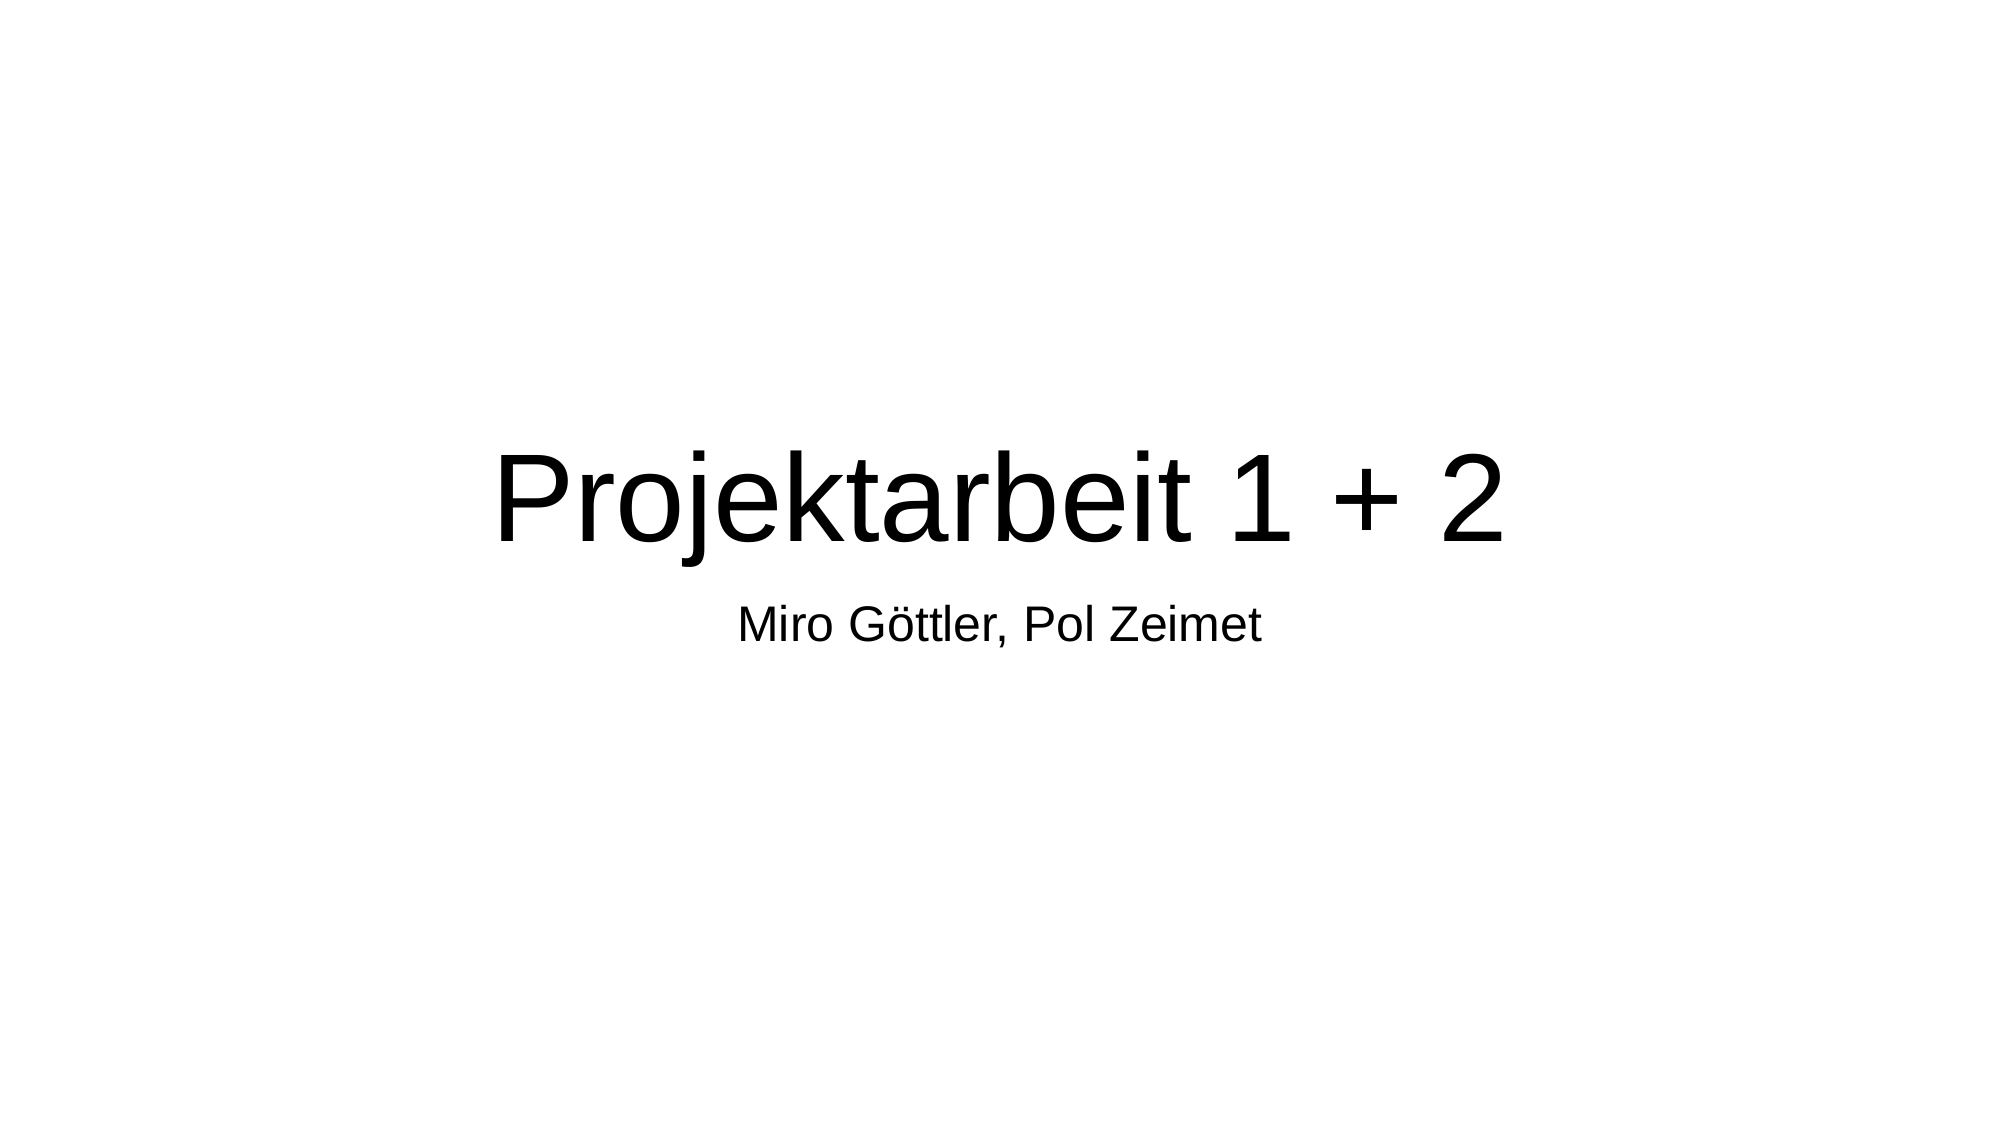

# Projektarbeit 1 + 2
Miro Göttler, Pol Zeimet